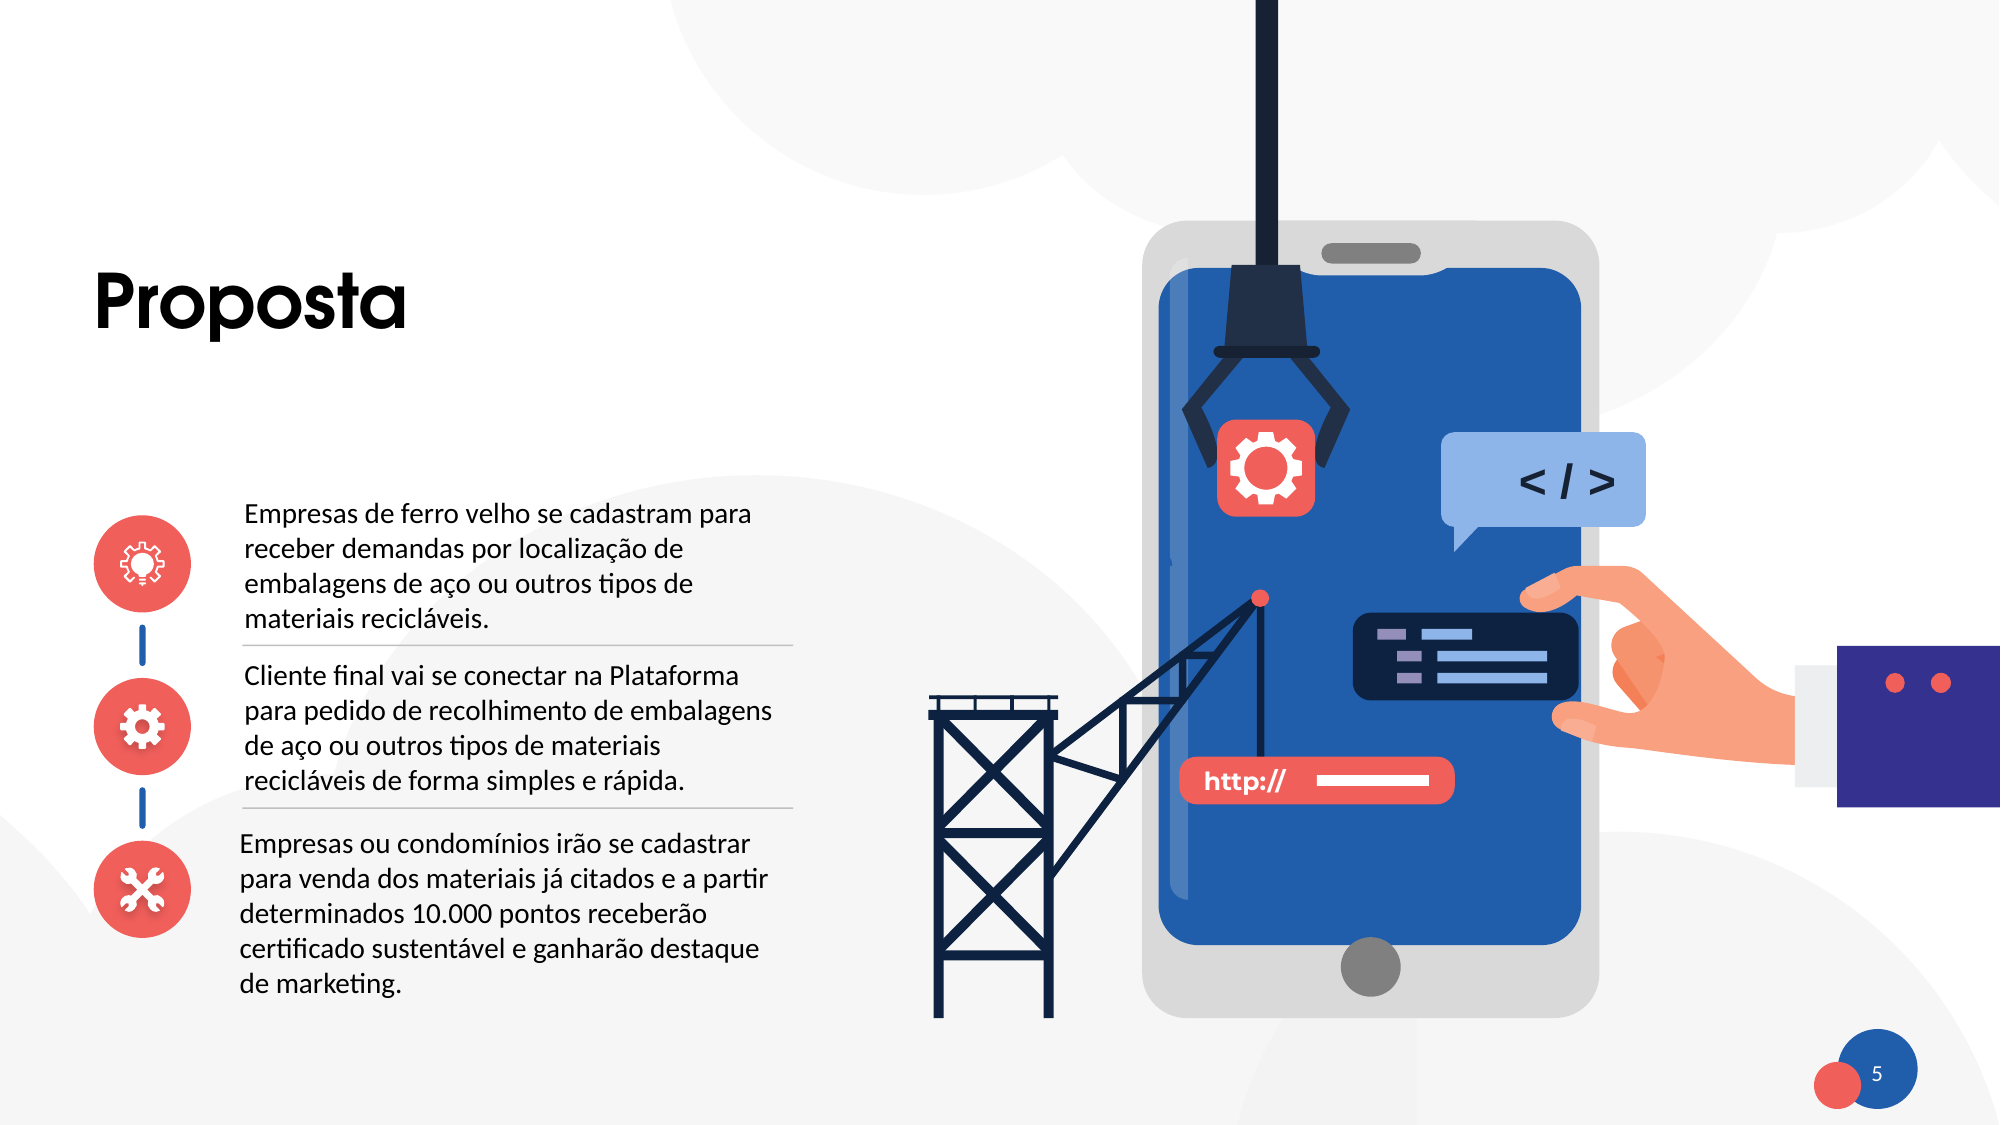

Proposta

< /
>
Empresas de ferro velho se cadastram para receber demandas por localização de embalagens de aço ou outros tipos de materiais recicláveis.

Cliente final vai se conectar na Plataforma para pedido de recolhimento de embalagens de aço ou outros tipos de materiais recicláveis de forma simples e rápida.

http://

Empresas ou condomínios irão se cadastrar para venda dos materiais já citados e a partir determinados 10.000 pontos receberão certificado sustentável e ganharão destaque de marketing.

5